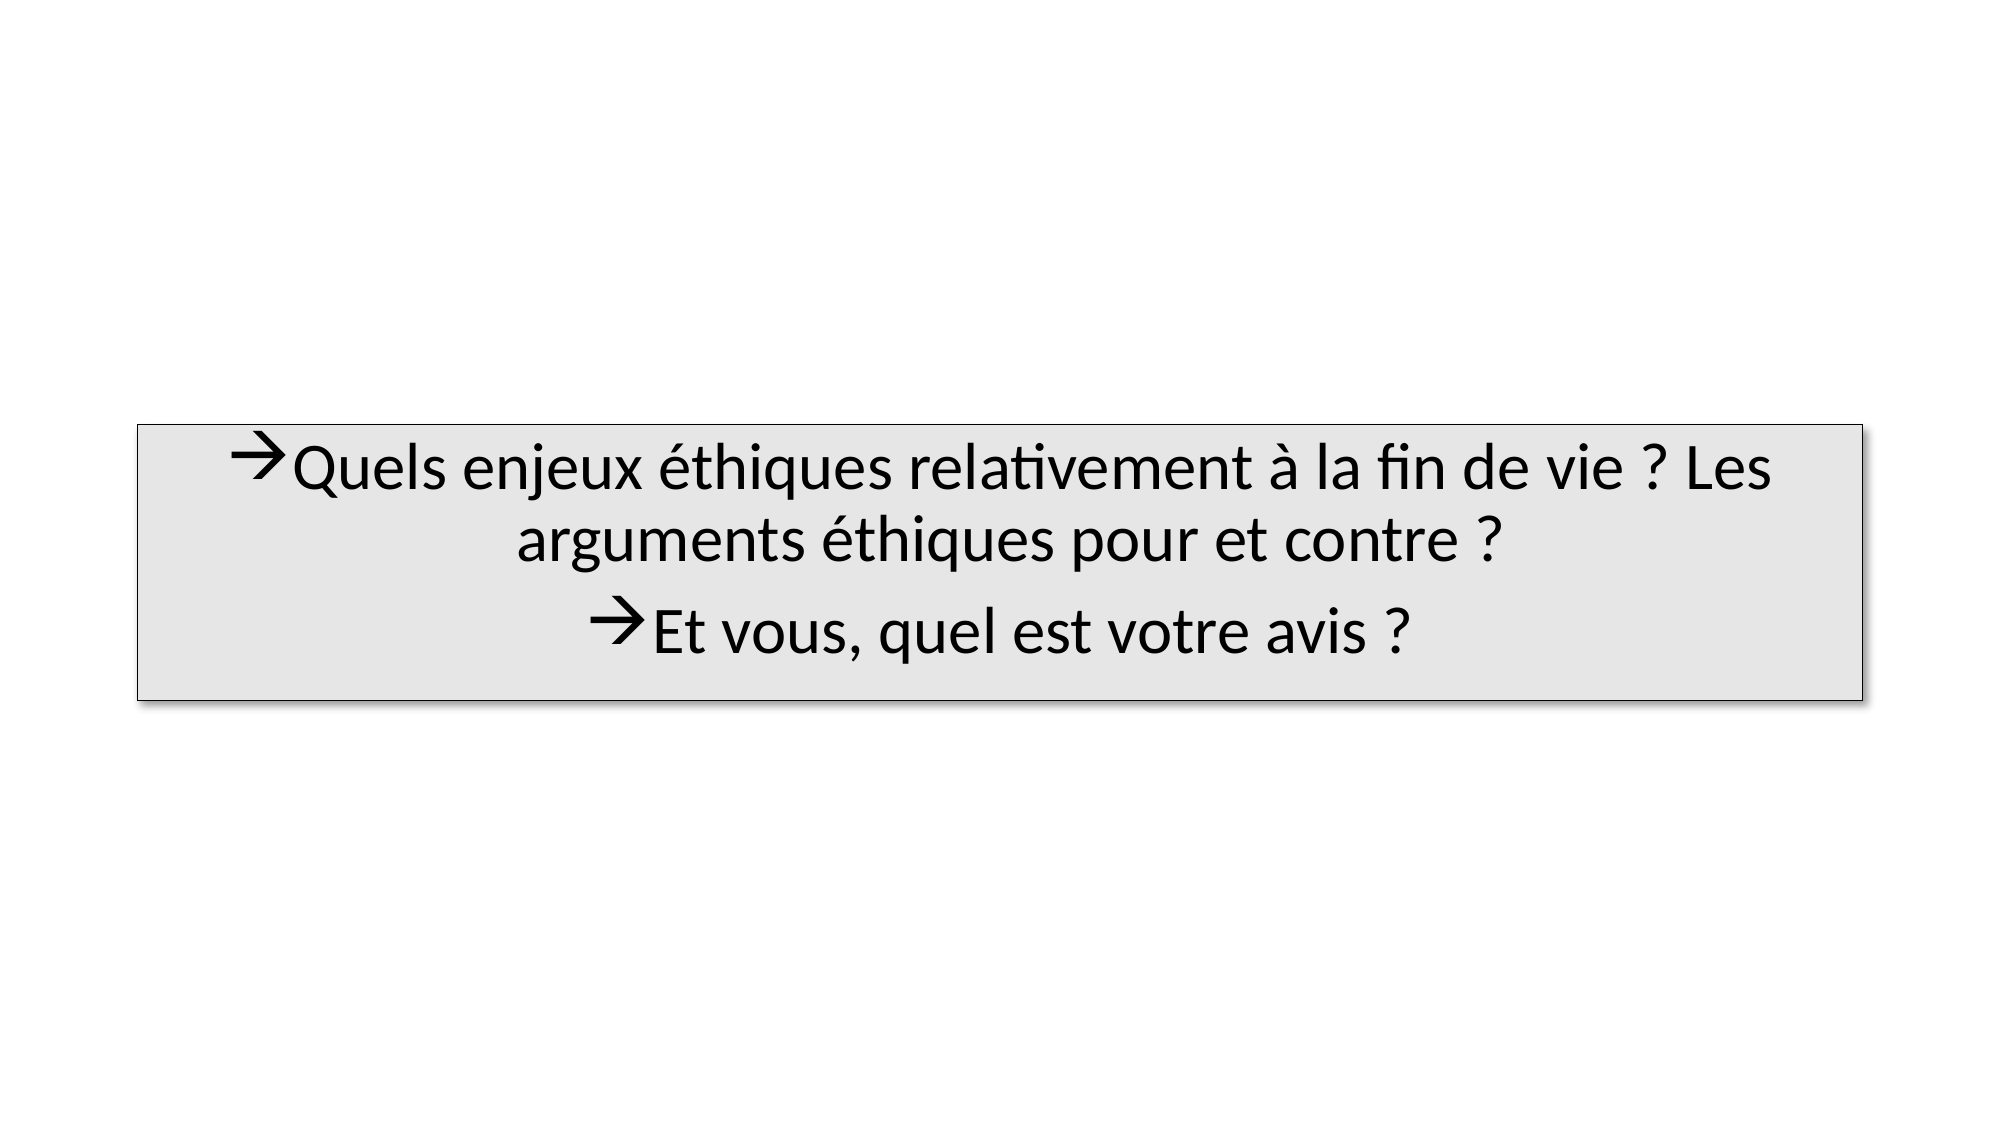

Quels enjeux éthiques relativement à la fin de vie ? Les arguments éthiques pour et contre ?
Et vous, quel est votre avis ?